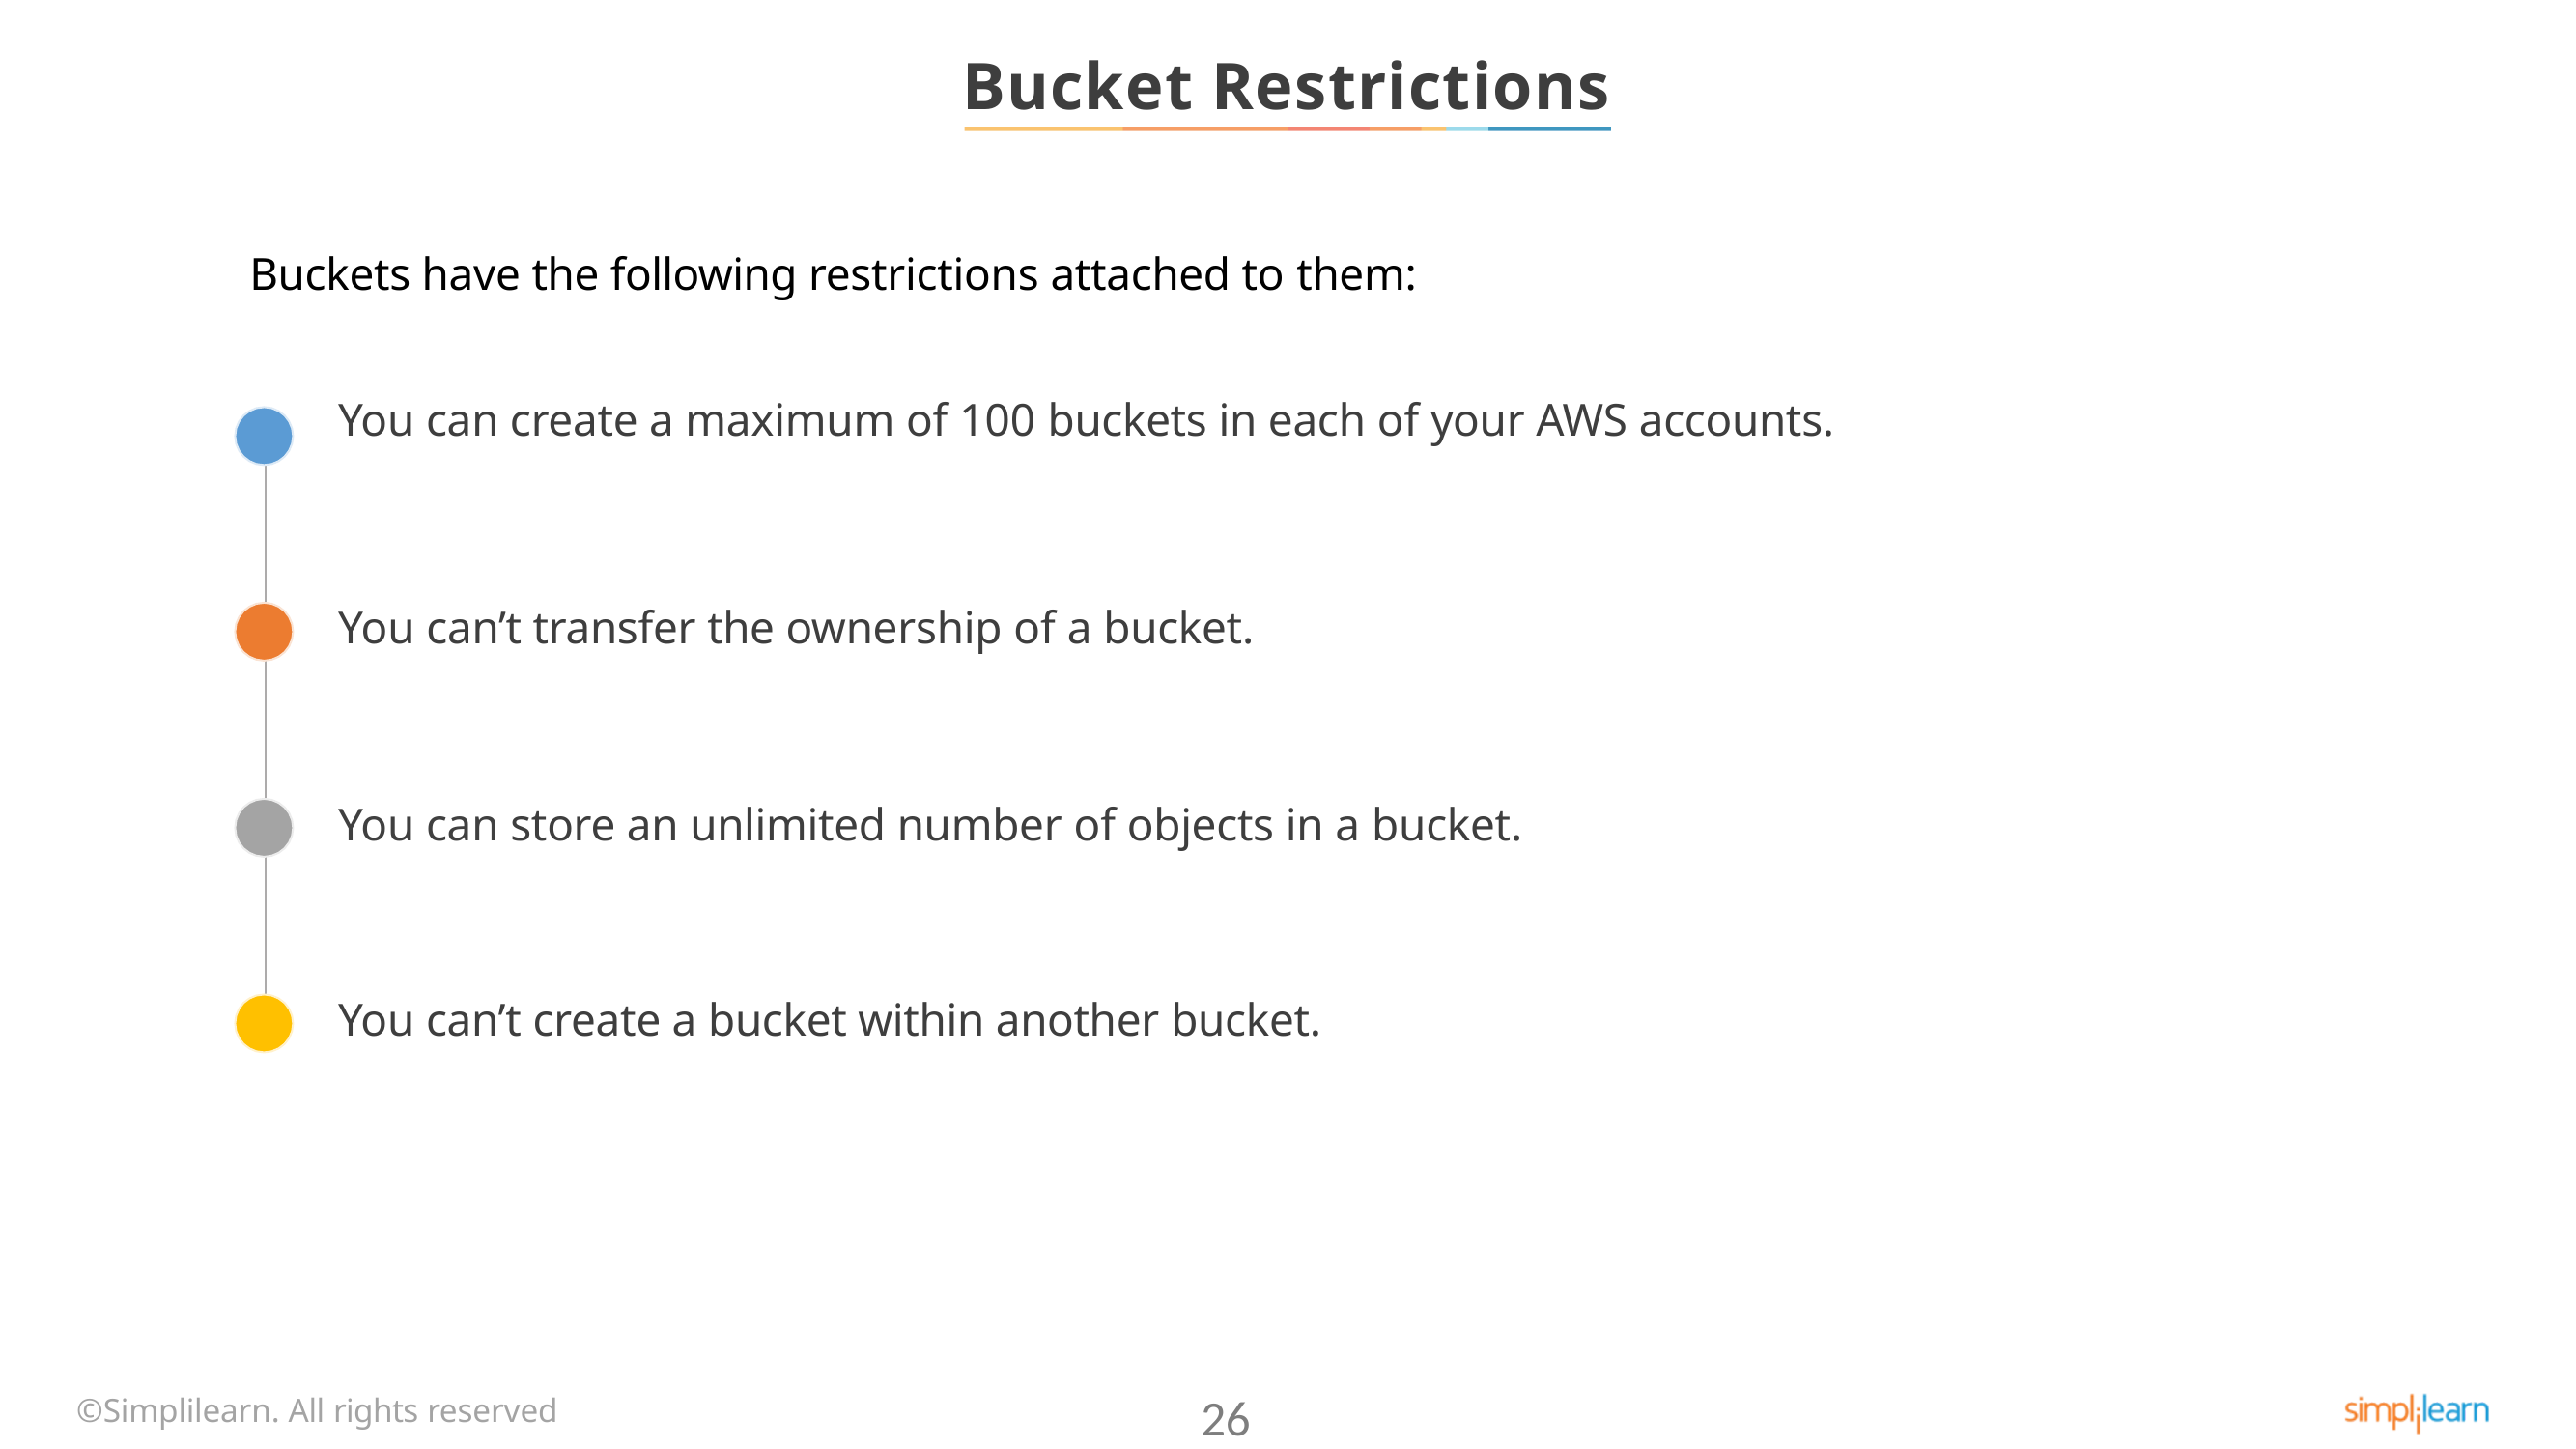

# Bucket Restrictions

Buckets have the following restrictions attached to them:

You can create a maximum of 100 buckets in each of your AWS accounts.

You can’t transfer the ownership of a bucket.
You can store an unlimited number of objects in a bucket.
You can’t create a bucket within another bucket.
©Simplilearn. All rights reserved
26